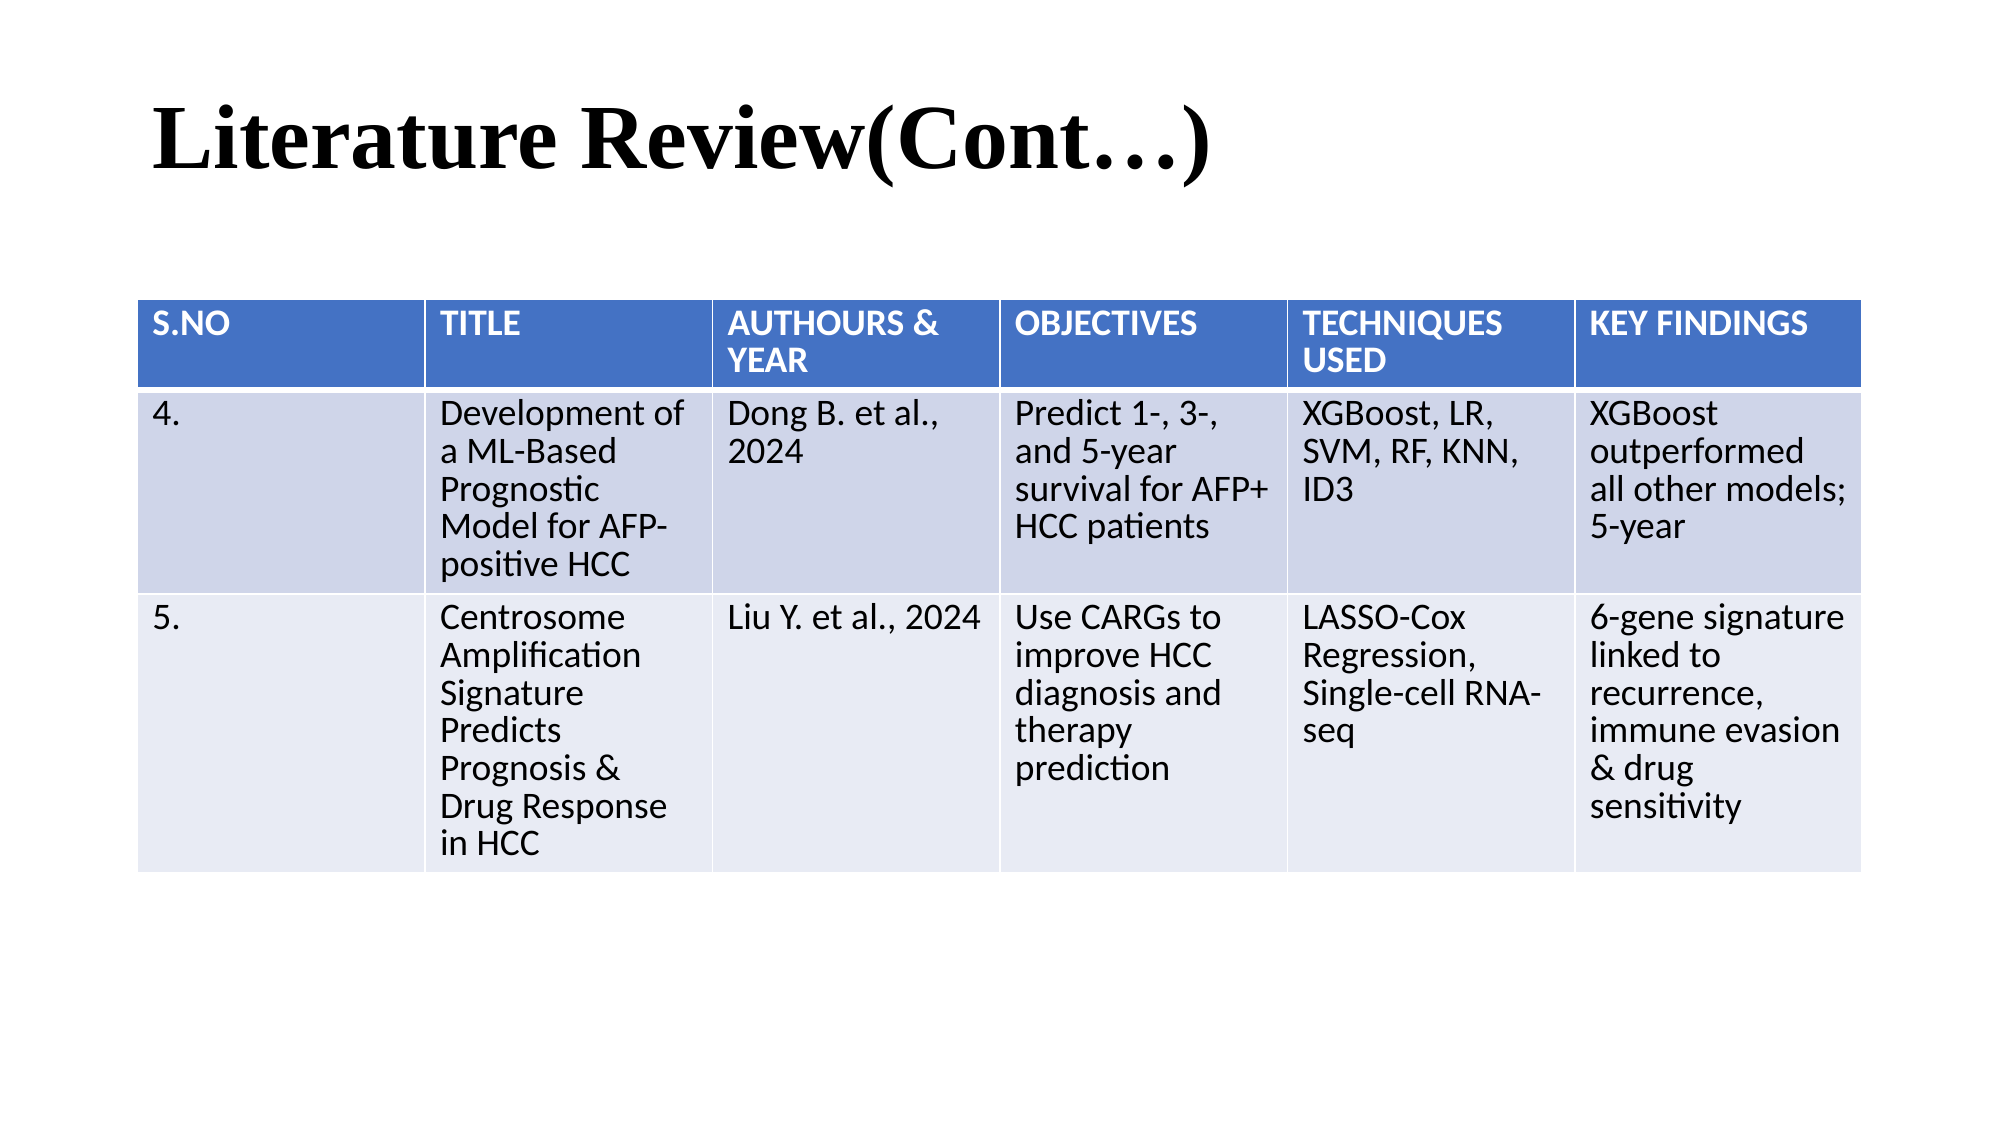

# Literature Review(Cont…)
| S.NO | TITLE | AUTHOURS & YEAR | OBJECTIVES | TECHNIQUES USED | KEY FINDINGS |
| --- | --- | --- | --- | --- | --- |
| 4. | Development of a ML-Based Prognostic Model for AFP-positive HCC | Dong B. et al., 2024 | Predict 1-, 3-, and 5-year survival for AFP+ HCC patients | XGBoost, LR, SVM, RF, KNN, ID3 | XGBoost outperformed all other models; 5-year |
| 5. | Centrosome Amplification Signature Predicts Prognosis & Drug Response in HCC | Liu Y. et al., 2024 | Use CARGs to improve HCC diagnosis and therapy prediction | LASSO-Cox Regression, Single-cell RNA-seq | 6-gene signature linked to recurrence, immune evasion & drug sensitivity |